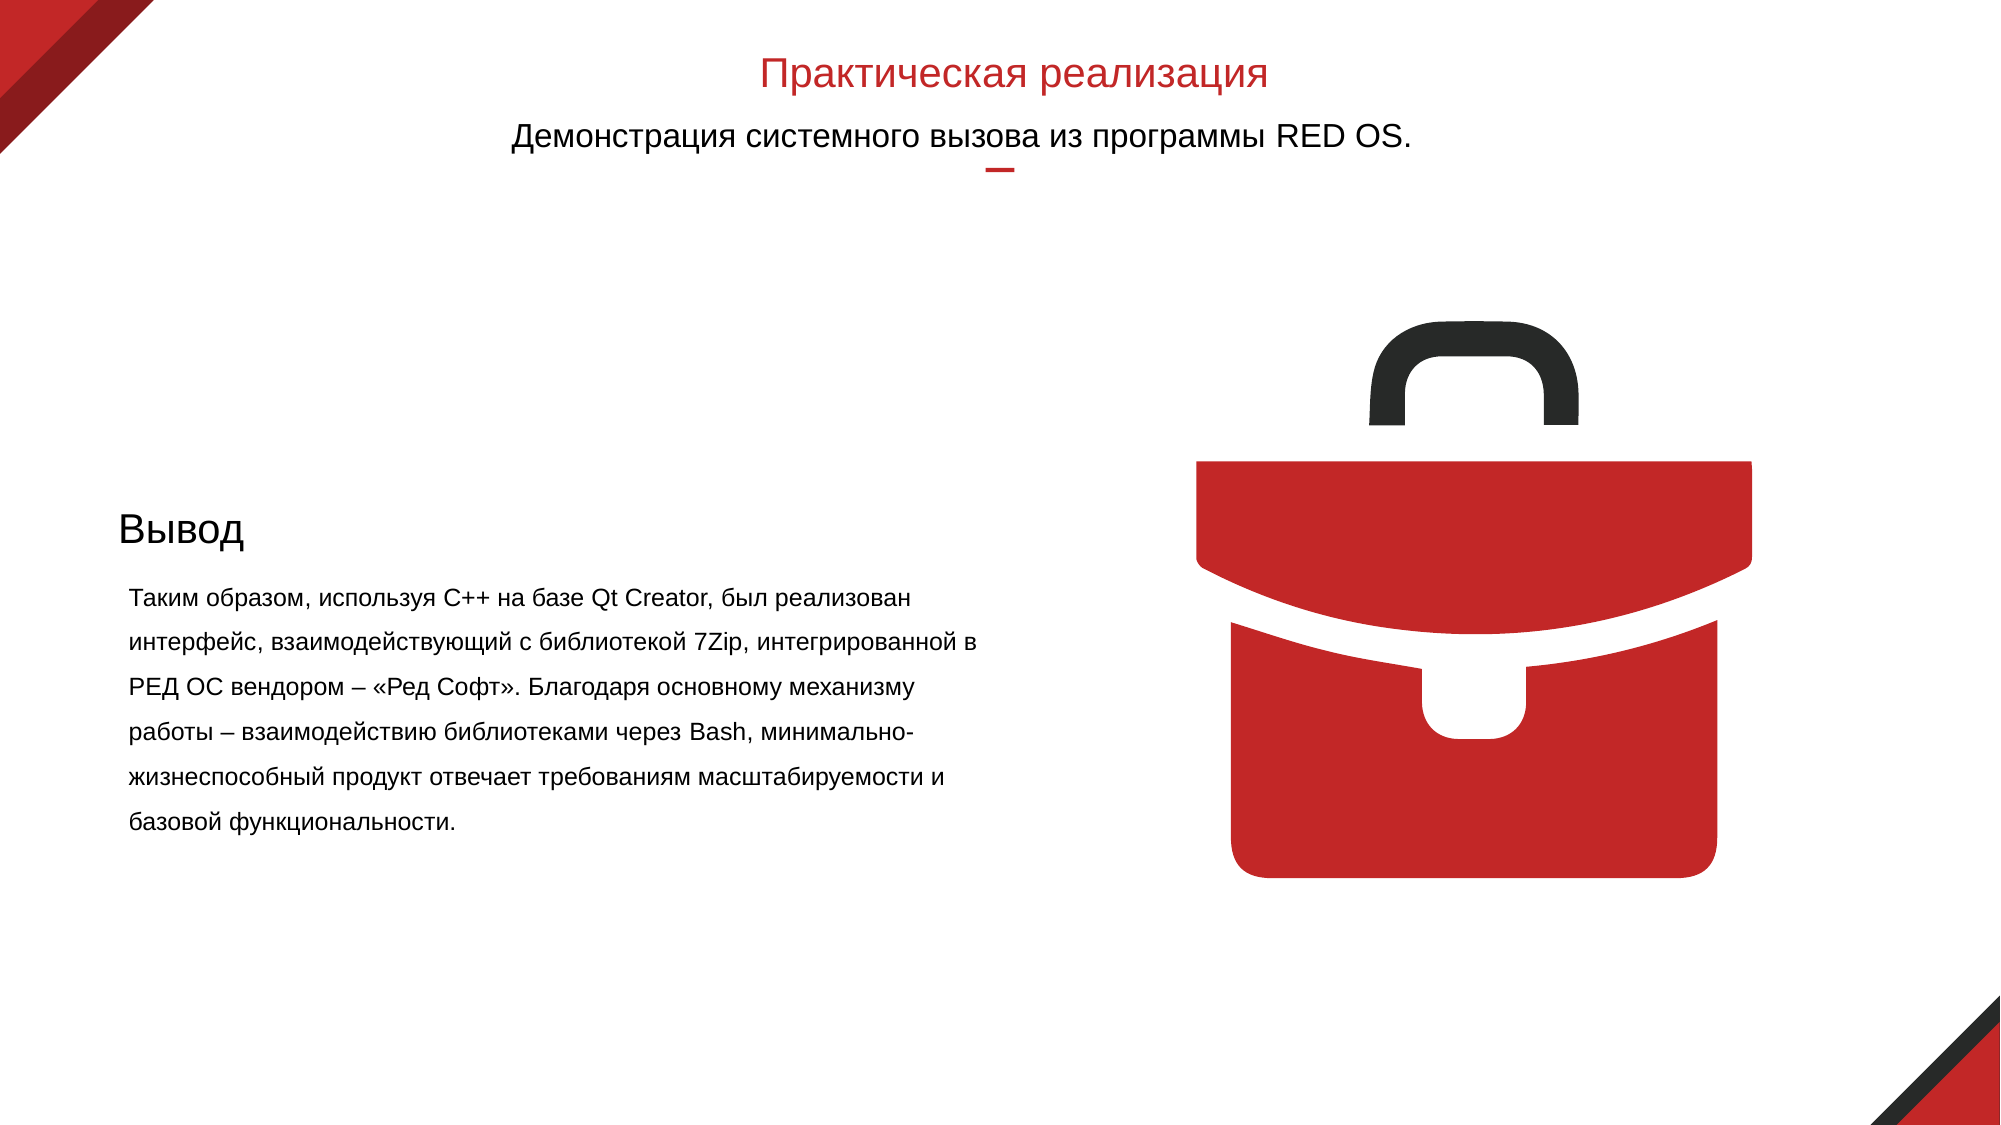

Практическая реализация
Демонстрация системного вызова из программы RED OS.

Вывод
Таким образом, используя C++ на базе Qt Creator, был реализован интерфейс, взаимодействующий с библиотекой 7Zip, интегрированной в РЕД ОС вендором – «Ред Софт». Благодаря основному механизму работы – взаимодействию библиотеками через Bash, минимально-жизнеспособный продукт отвечает требованиям масштабируемости и базовой функциональности.